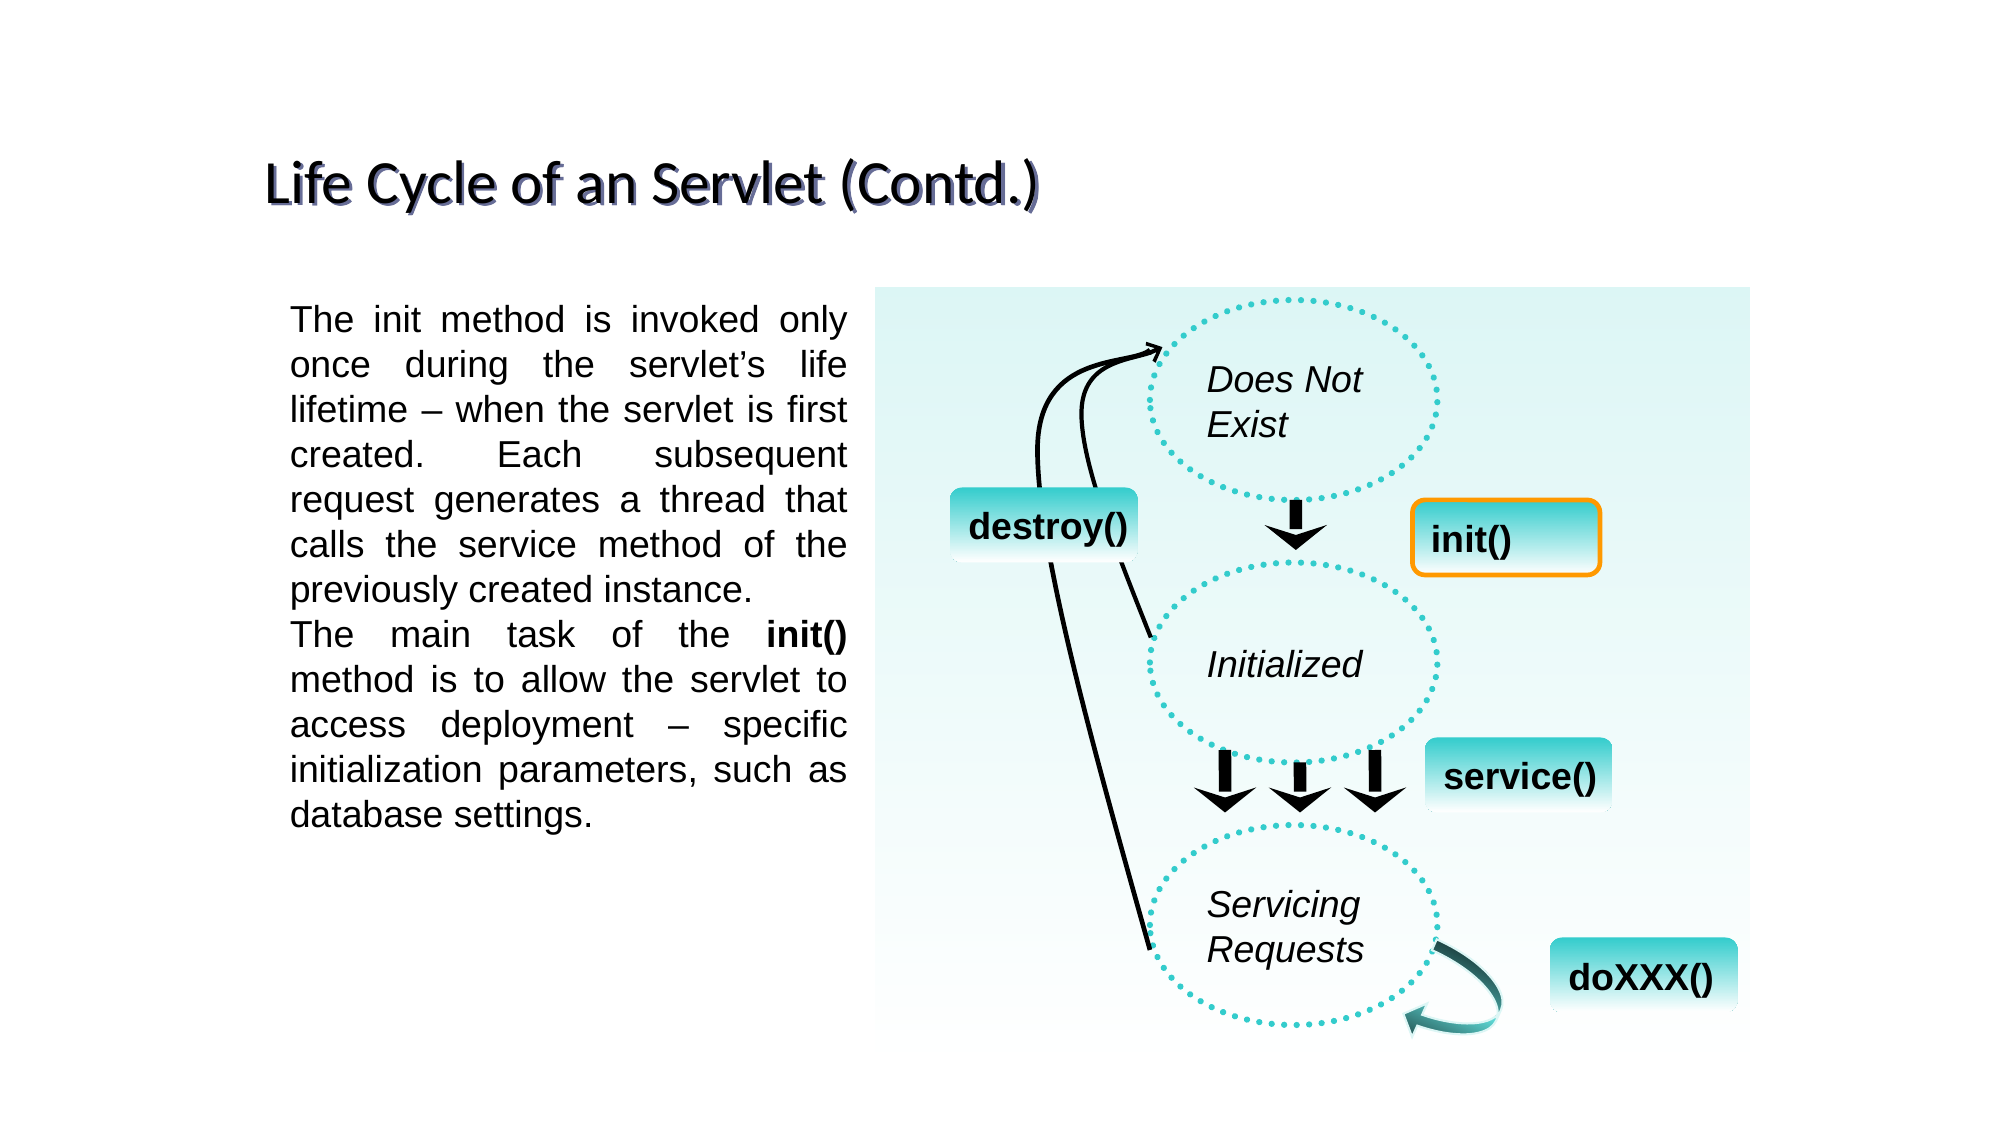

Life Cycle of an Servlet (Contd.)
The init method is invoked only once during the servlet’s life lifetime – when the servlet is first created. Each subsequent request generates a thread that calls the service method of the previously created instance.
The main task of the init() method is to allow the servlet to access deployment – specific initialization parameters, such as database settings.

Does Not Exist

destroy()

init()
Initialized
service()

Servicing Requests
doXXX()

52